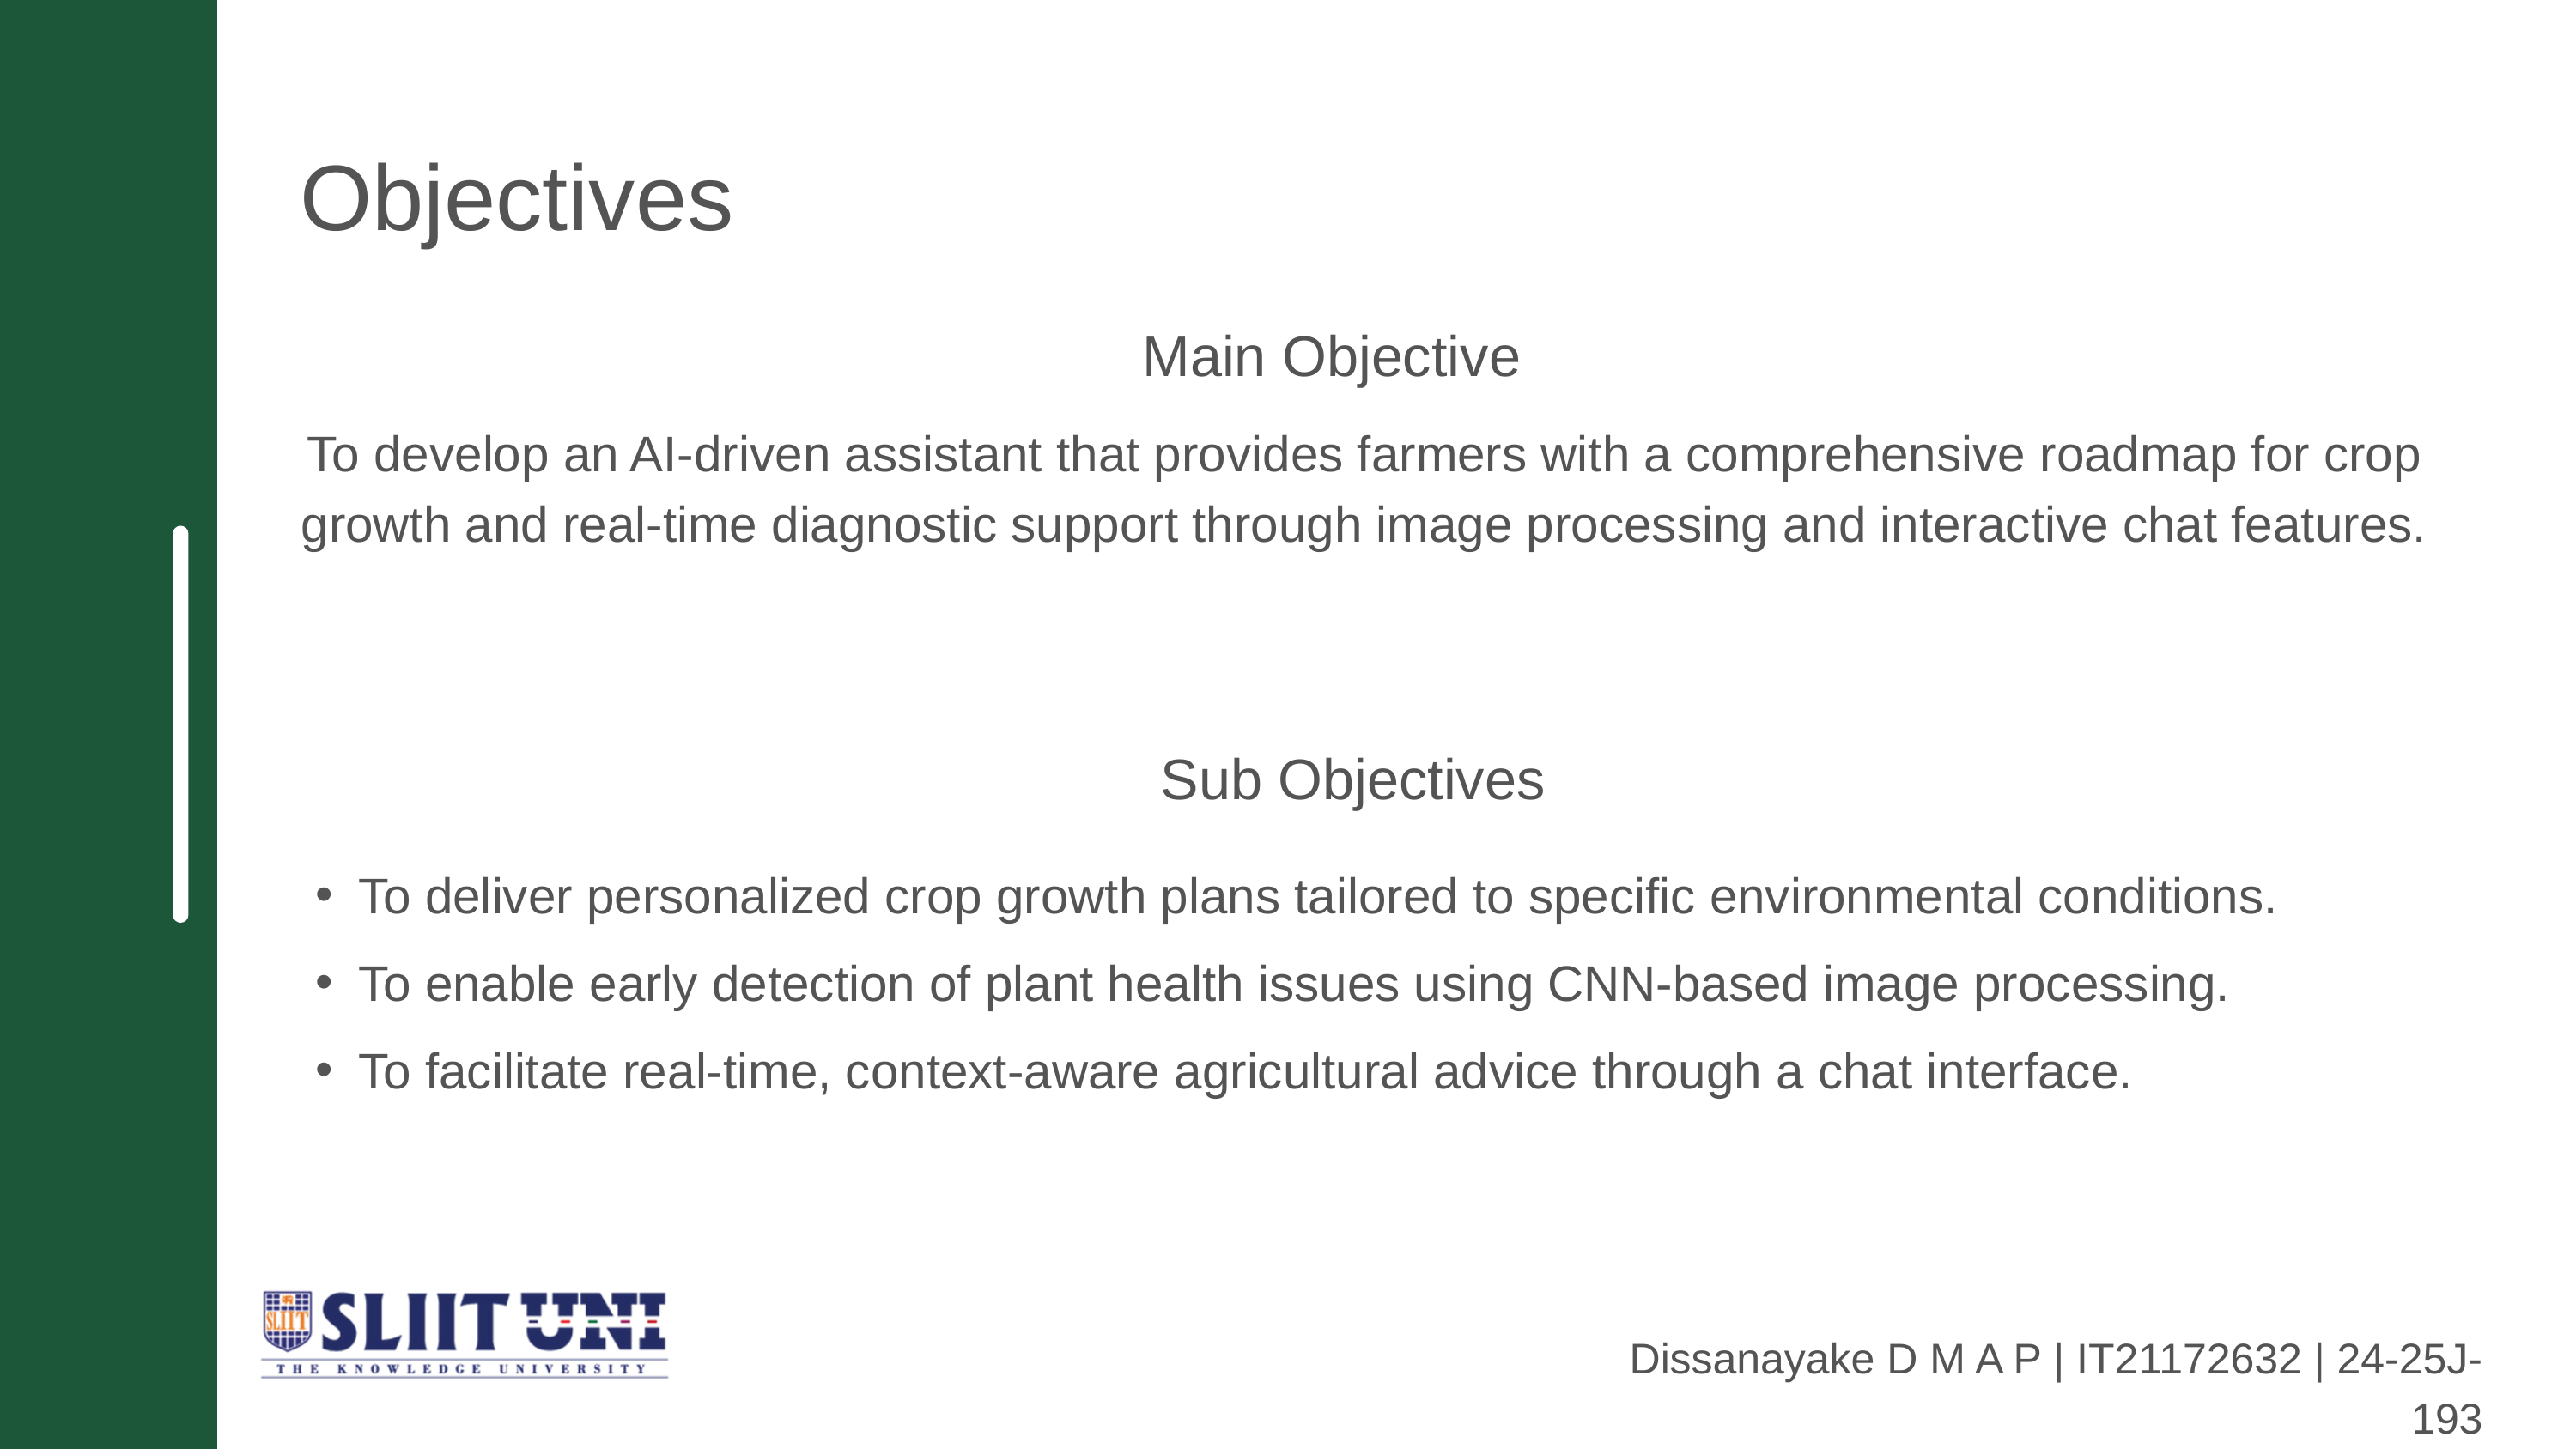

Objectives
Main Objective
To develop an AI-driven assistant that provides farmers with a comprehensive roadmap for crop growth and real-time diagnostic support through image processing and interactive chat features.

Sub Objectives
To deliver personalized crop growth plans tailored to specific environmental conditions.
To enable early detection of plant health issues using CNN-based image processing.
To facilitate real-time, context-aware agricultural advice through a chat interface.

Dissanayake D M A P | IT21172632 | 24-25J-193